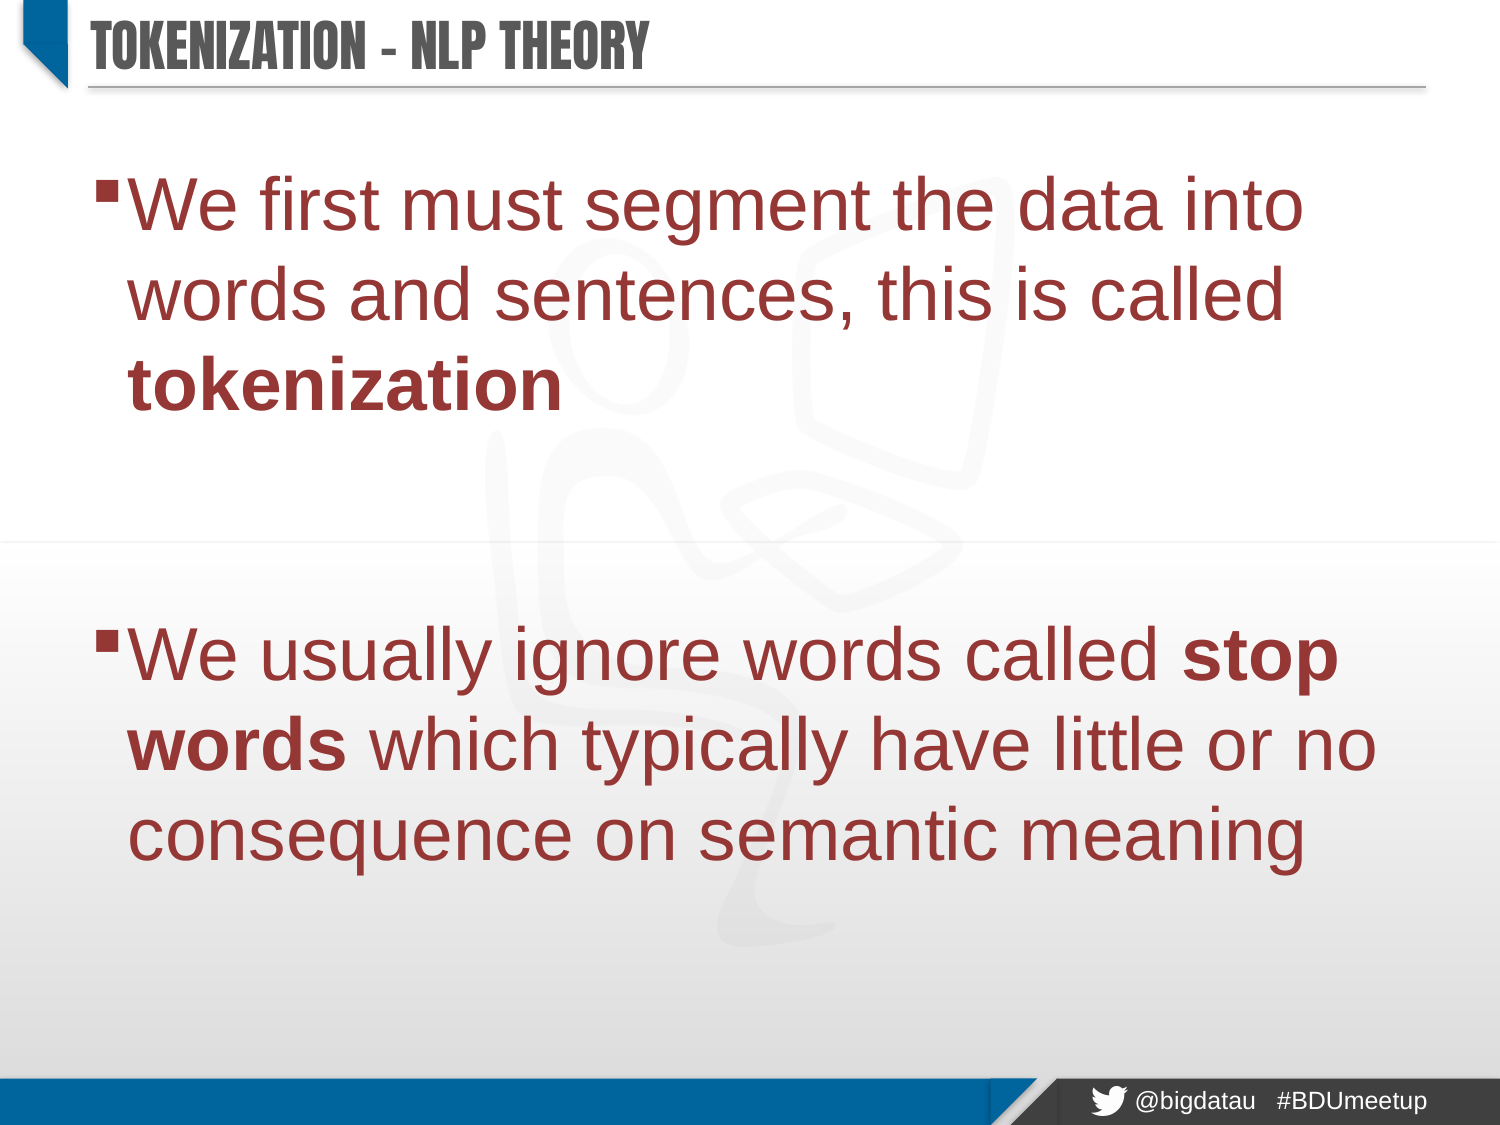

# Tokenization – NLp theory
We first must segment the data into  words and sentences, this is called tokenization

We usually ignore words called stop words which typically have little or no consequence on semantic meaning